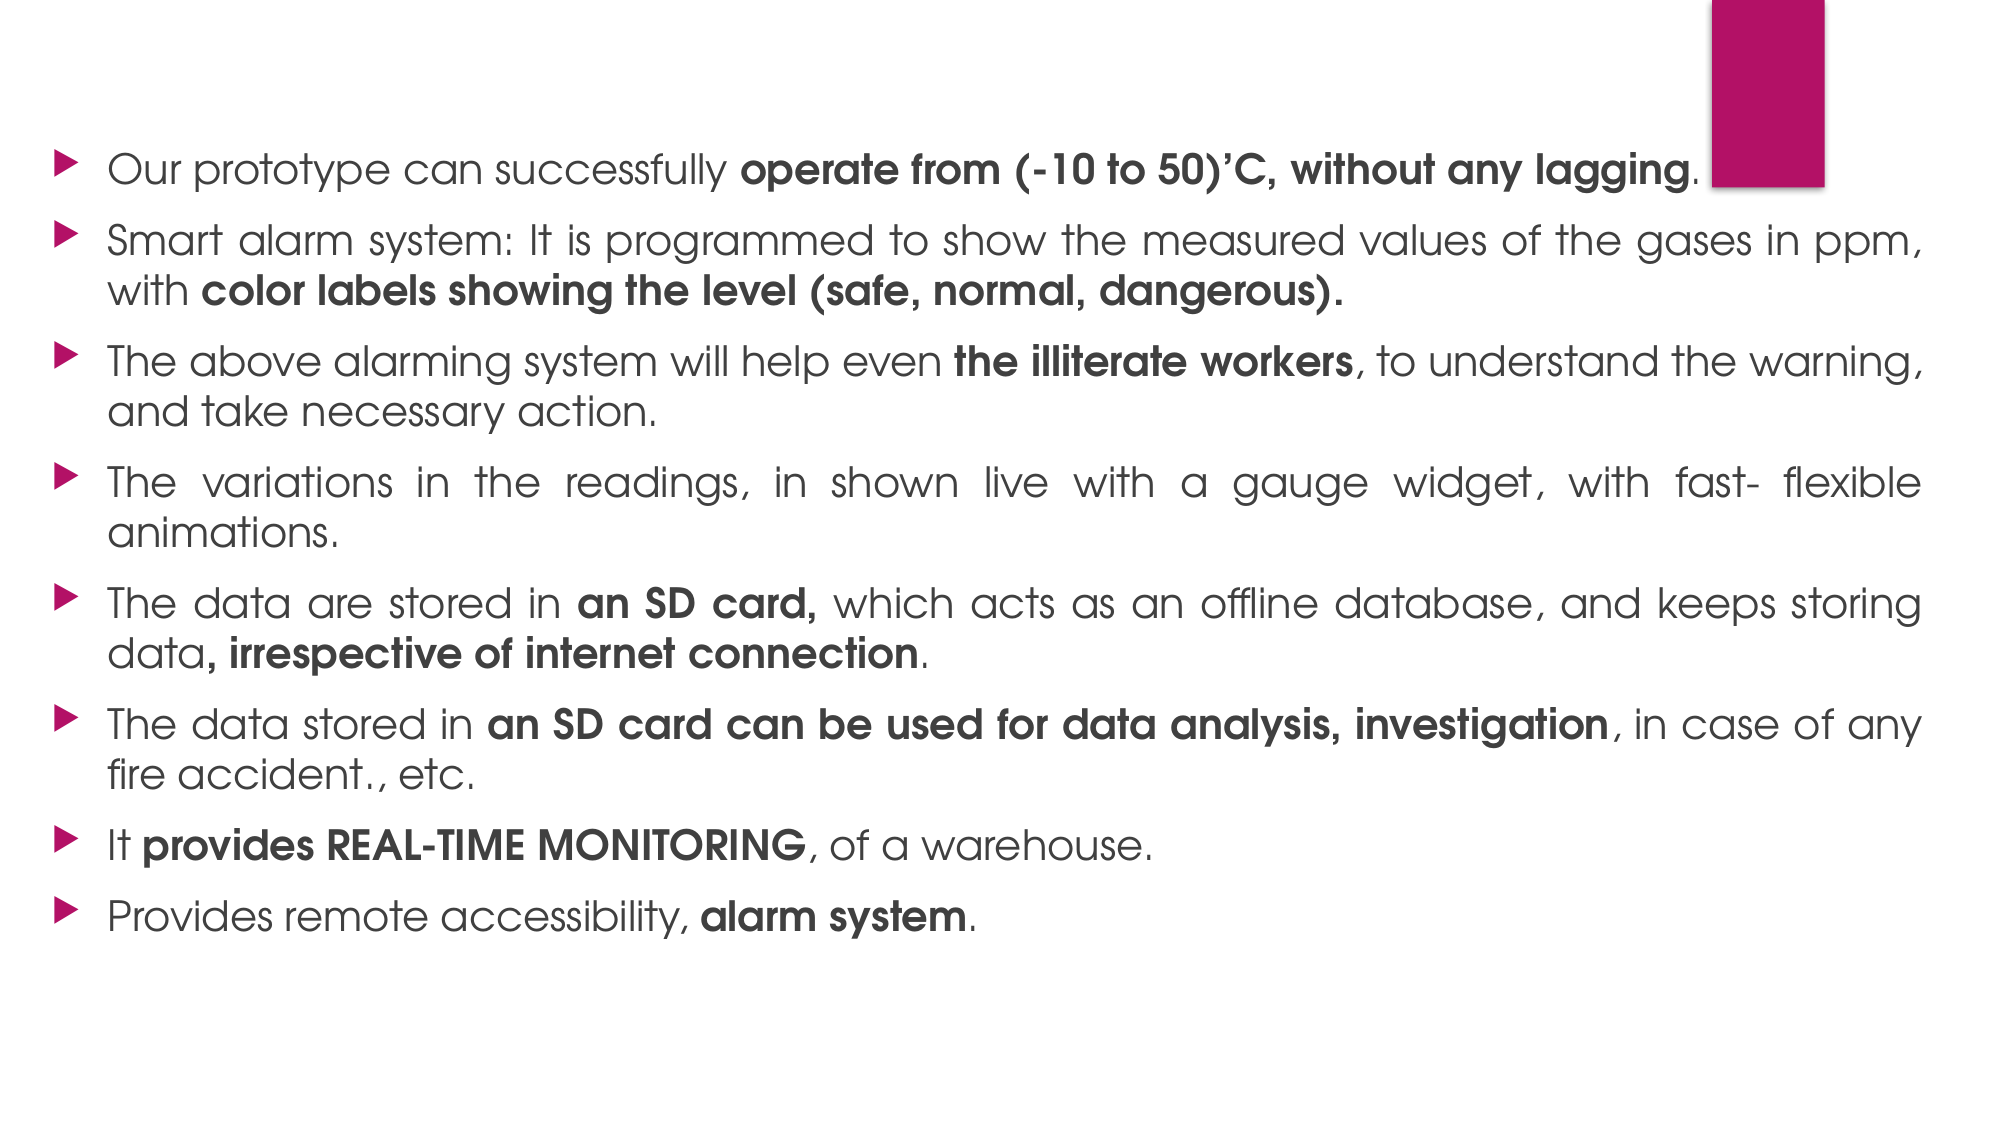

Our prototype can successfully operate from (-10 to 50)’C, without any lagging.
Smart alarm system: It is programmed to show the measured values of the gases in ppm, with color labels showing the level (safe, normal, dangerous).
The above alarming system will help even the illiterate workers, to understand the warning, and take necessary action.
The variations in the readings, in shown live with a gauge widget, with fast- flexible animations.
The data are stored in an SD card, which acts as an offline database, and keeps storing data, irrespective of internet connection.
The data stored in an SD card can be used for data analysis, investigation, in case of any fire accident., etc.
It provides REAL-TIME MONITORING, of a warehouse.
Provides remote accessibility, alarm system.